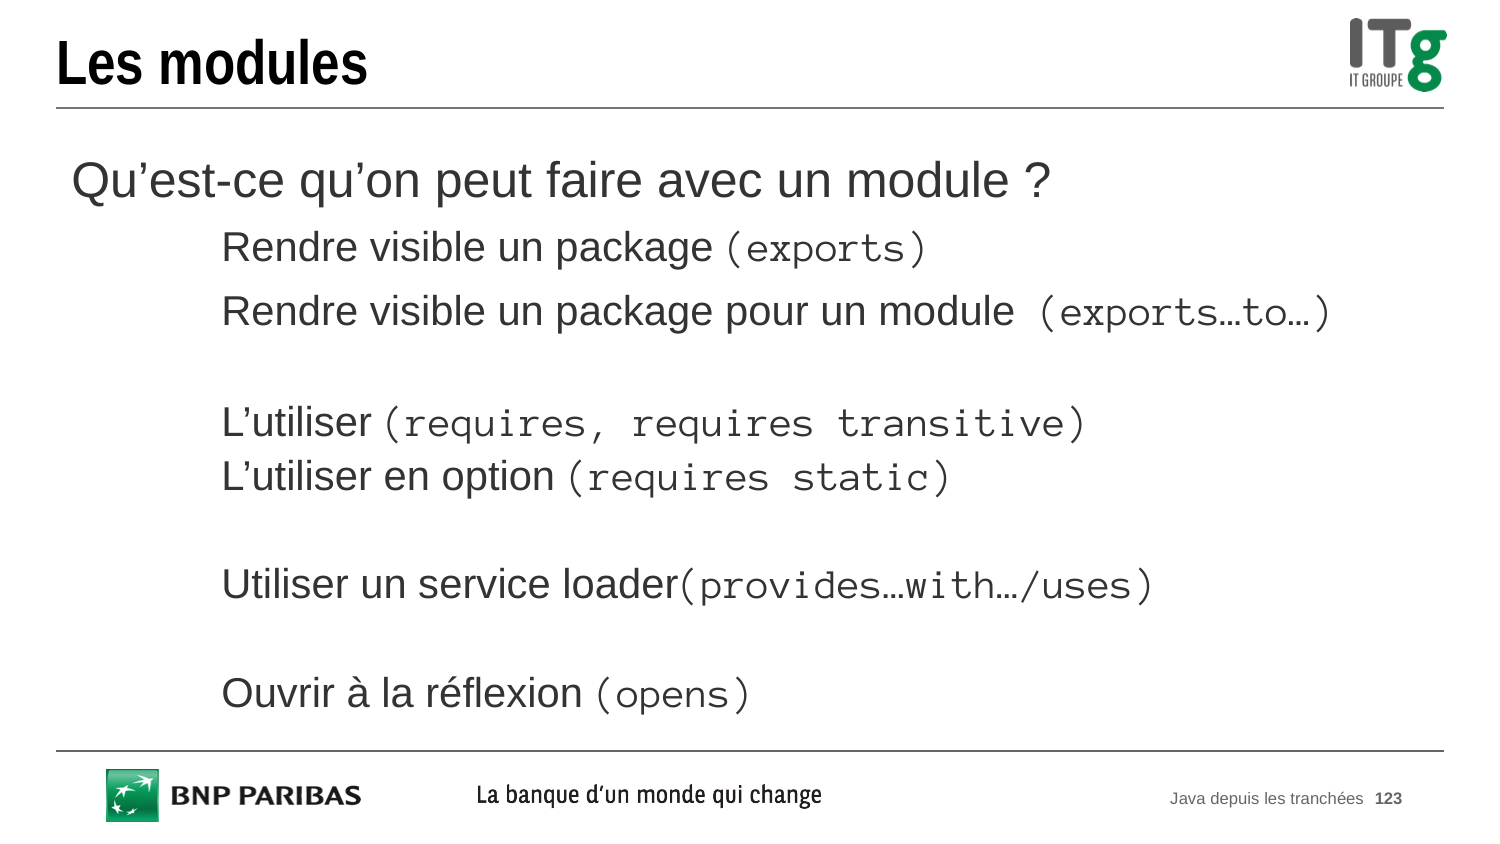

# Les modules
Qu’est-ce qu’on peut faire avec un module ?
	Rendre visible un package (exports)
	Rendre visible un package pour un module  (exports…to…)

	L’utiliser (requires, requires transitive)
	L’utiliser en option (requires static)

	Utiliser un service loader(provides…with…/uses)

	Ouvrir à la réflexion (opens)
Java depuis les tranchées
123